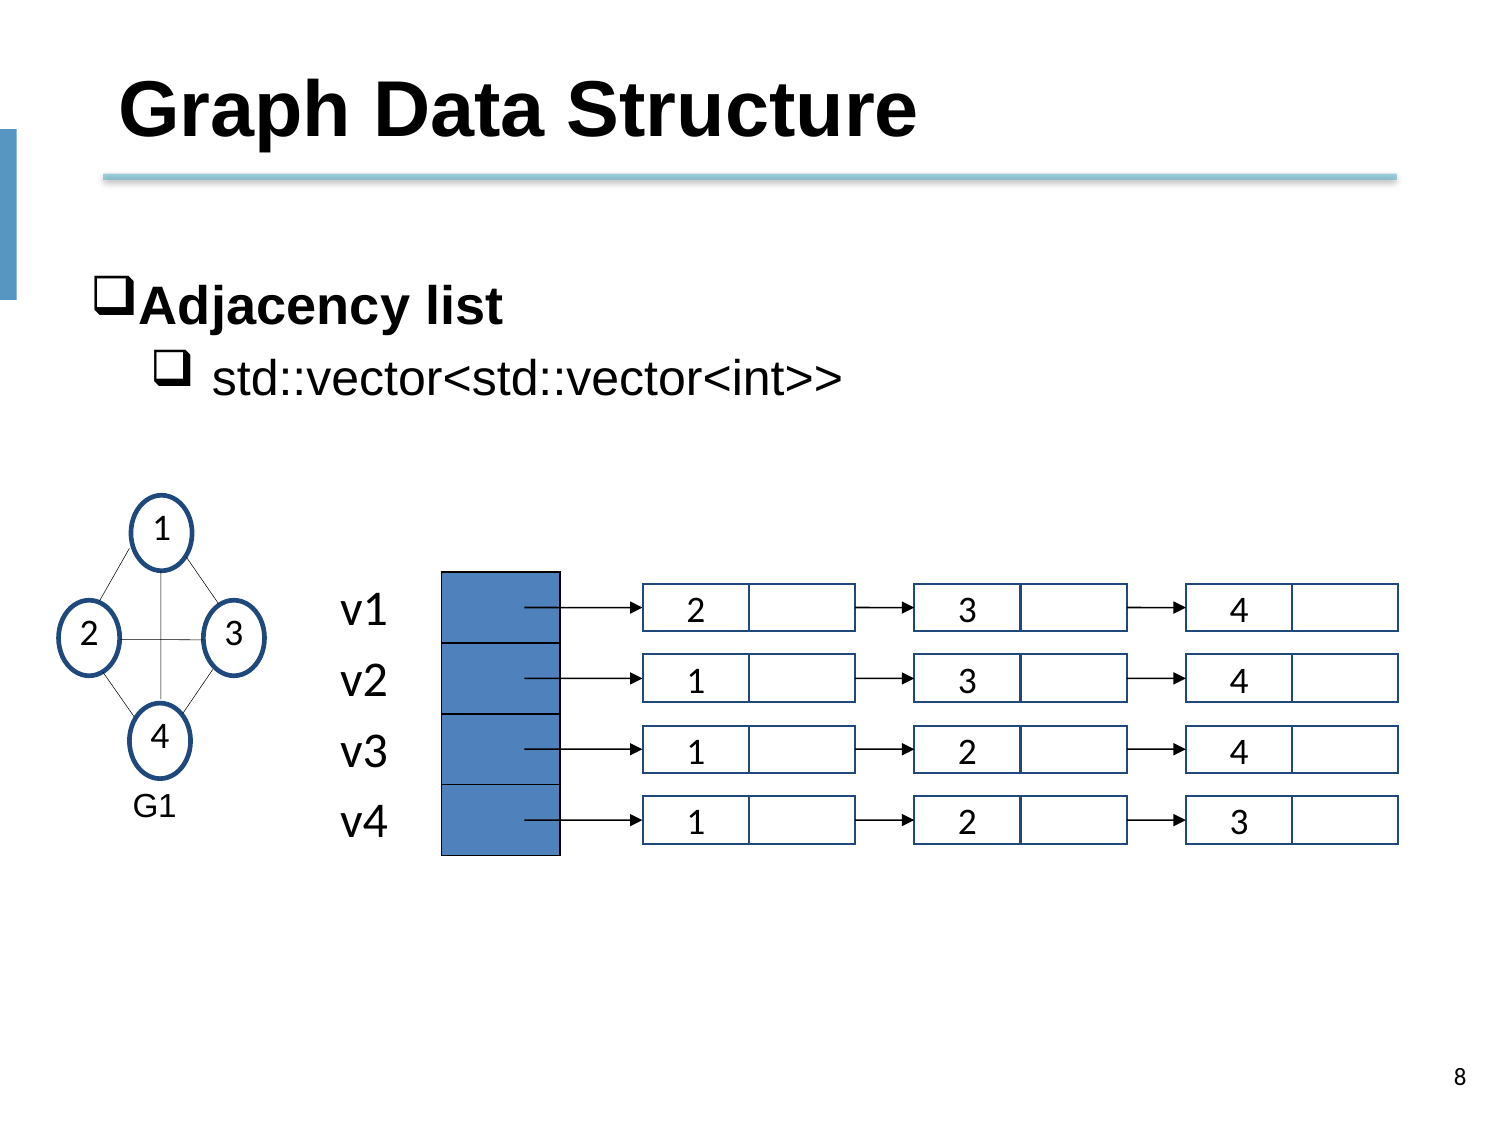

# Graph Data Structure
Adjacency list
std::vector<std::vector<int>>

1

v1

2

3

4

v2

1

3

4

v3

1

2

4

v4

1

2

3

2
3

4
G1
8